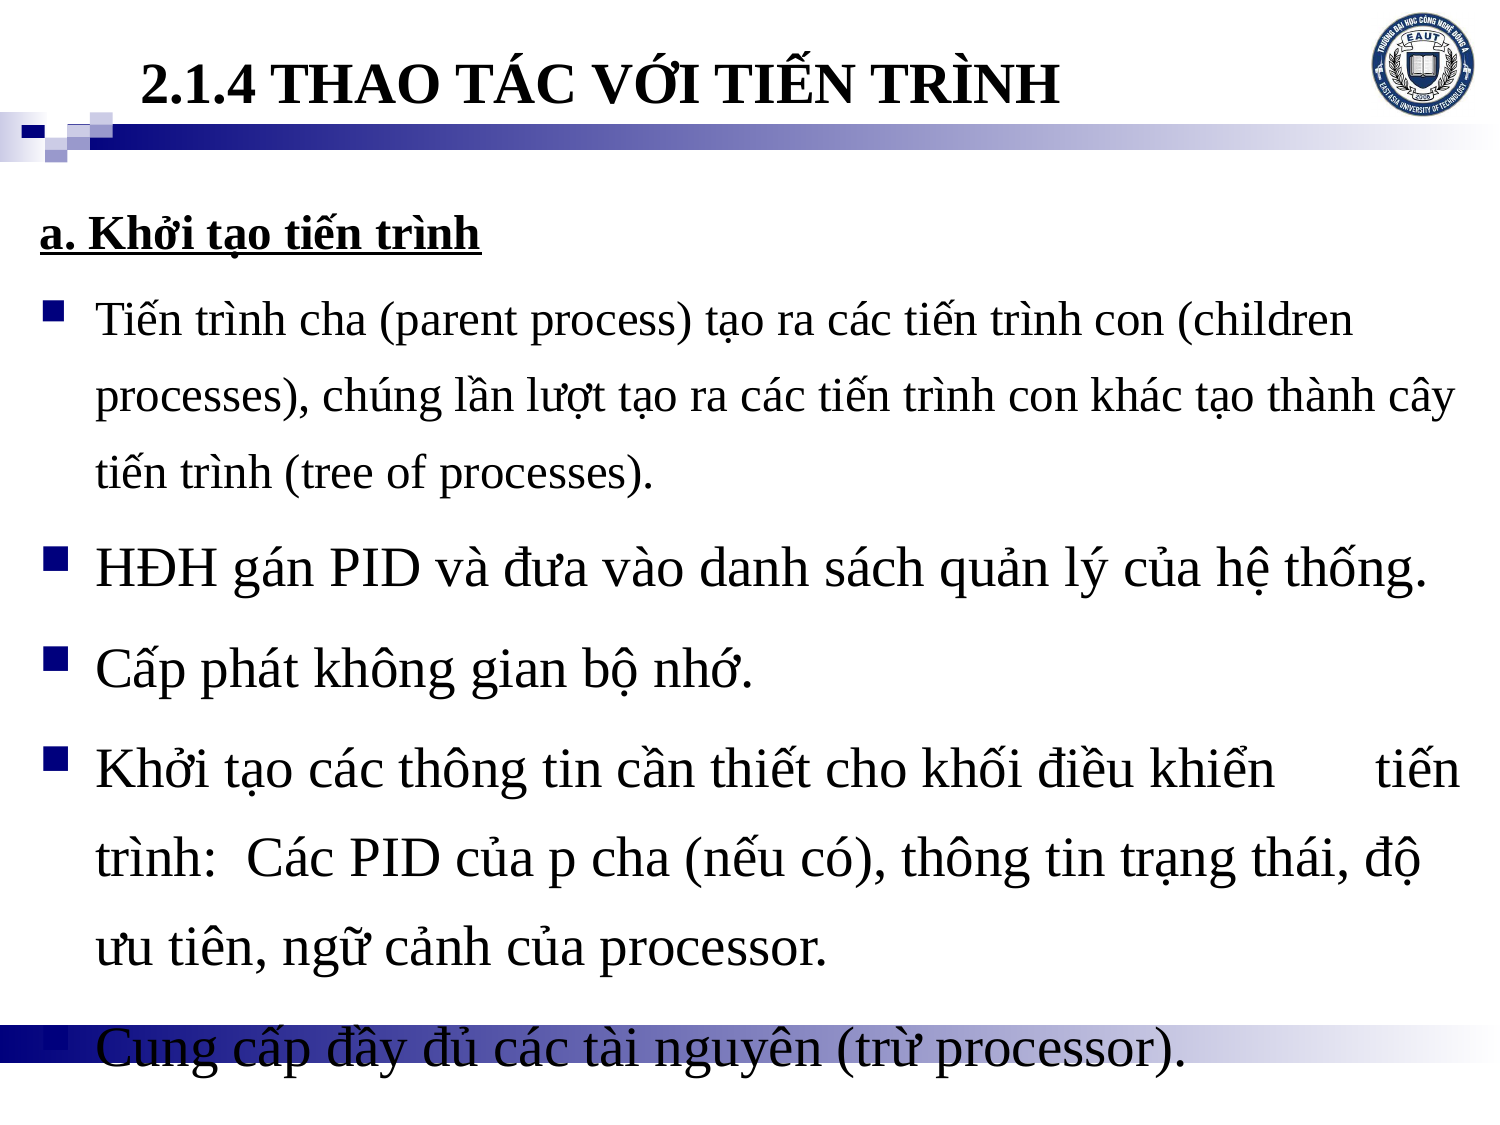

2.1.4 THAO TÁC VỚI TIẾN TRÌNH
a. Khởi tạo tiến trình
Tiến trình cha (parent process) tạo ra các tiến trình con (children processes), chúng lần lượt tạo ra các tiến trình con khác tạo thành cây tiến trình (tree of processes).
HĐH gán PID và đưa vào danh sách quản lý của hệ thống.
Cấp phát không gian bộ nhớ.
Khởi tạo các thông tin cần thiết cho khối điều khiển       tiến trình:  Các PID của p cha (nếu có), thông tin trạng thái, độ ưu tiên, ngữ cảnh của processor.
Cung cấp đầy đủ các tài nguyên (trừ processor).